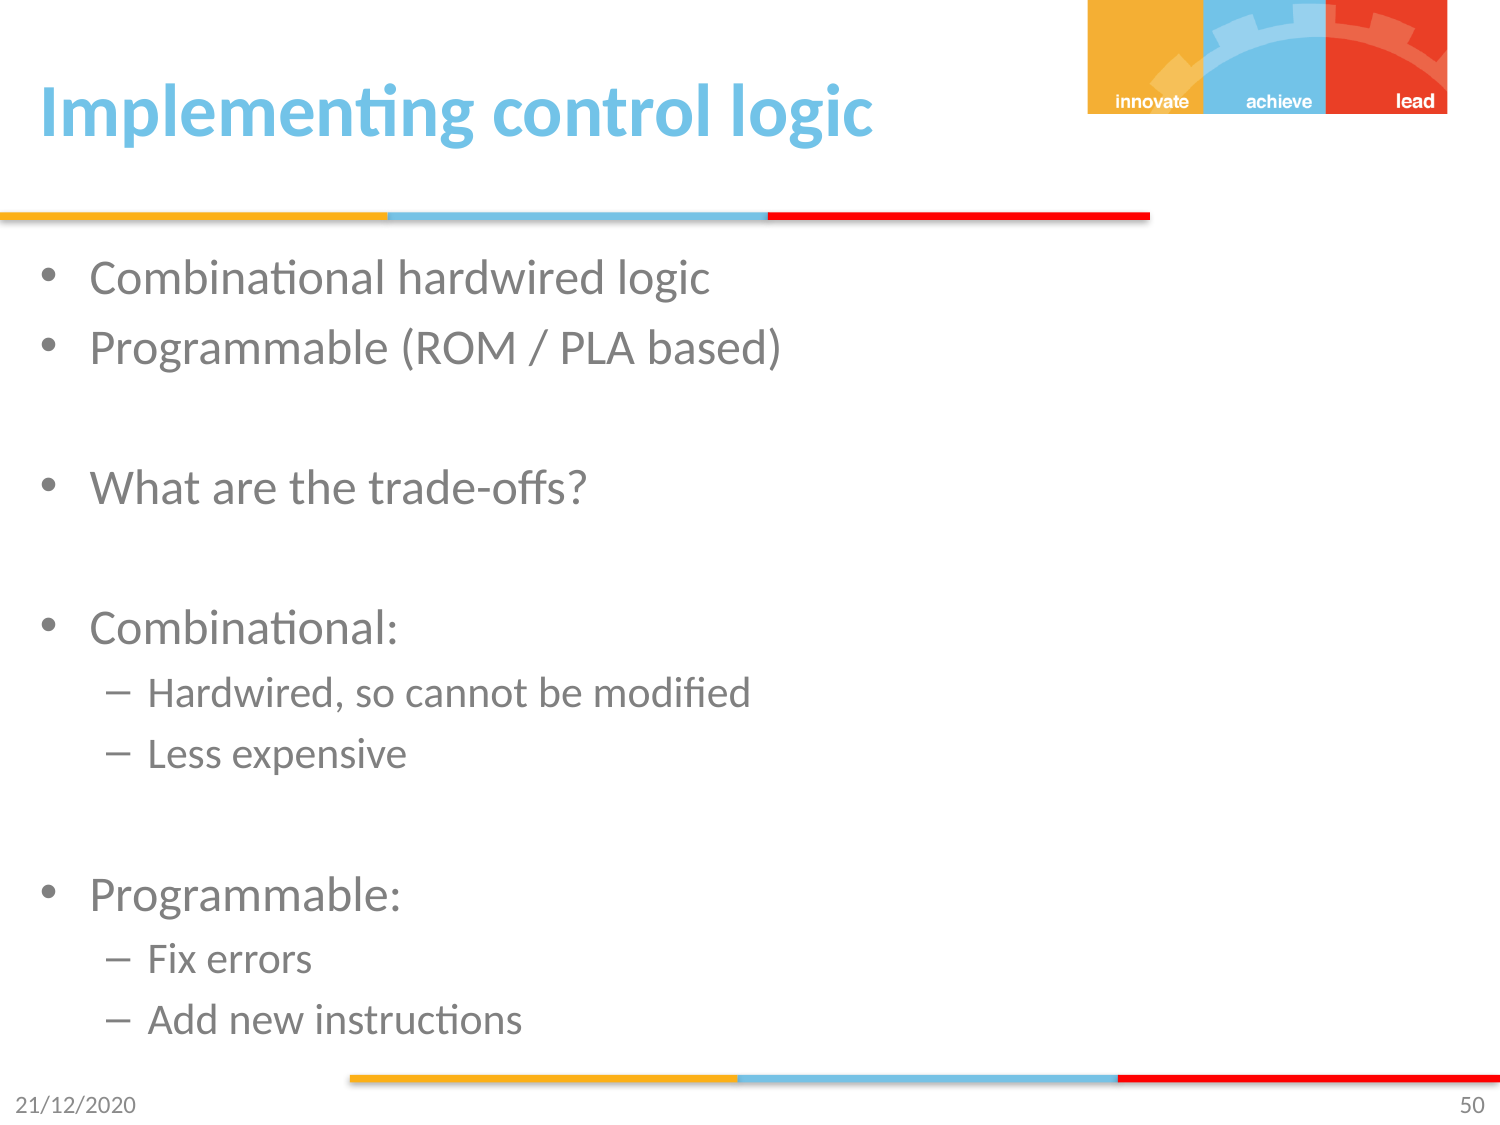

# Implementing control logic
Combinational hardwired logic
Programmable (ROM / PLA based)

What are the trade-offs?

Combinational:
Hardwired, so cannot be modified
Less expensive

Programmable:
Fix errors
Add new instructions
21/12/2020
50